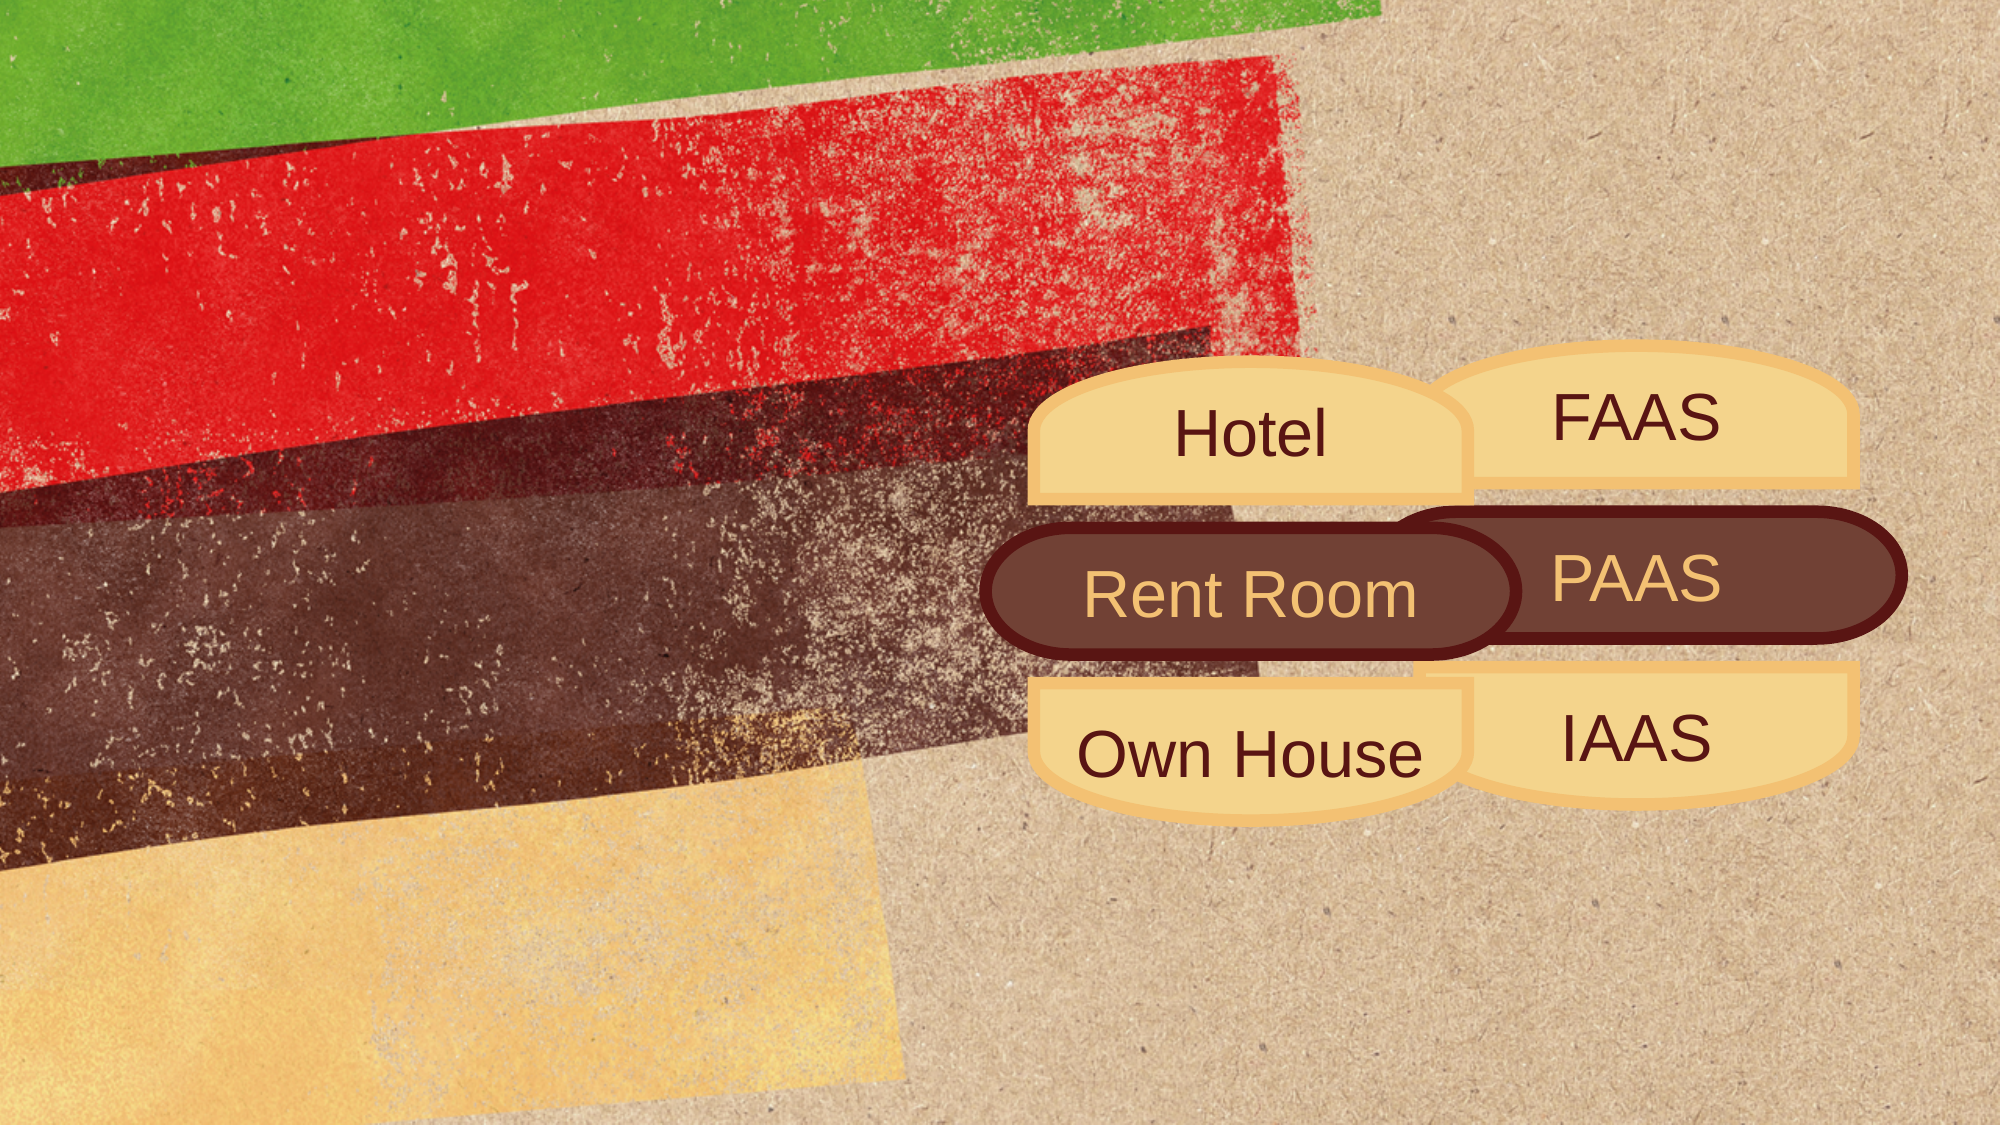

FAAS

Hotel

PAAS

Rent Room

IAAS

Own House